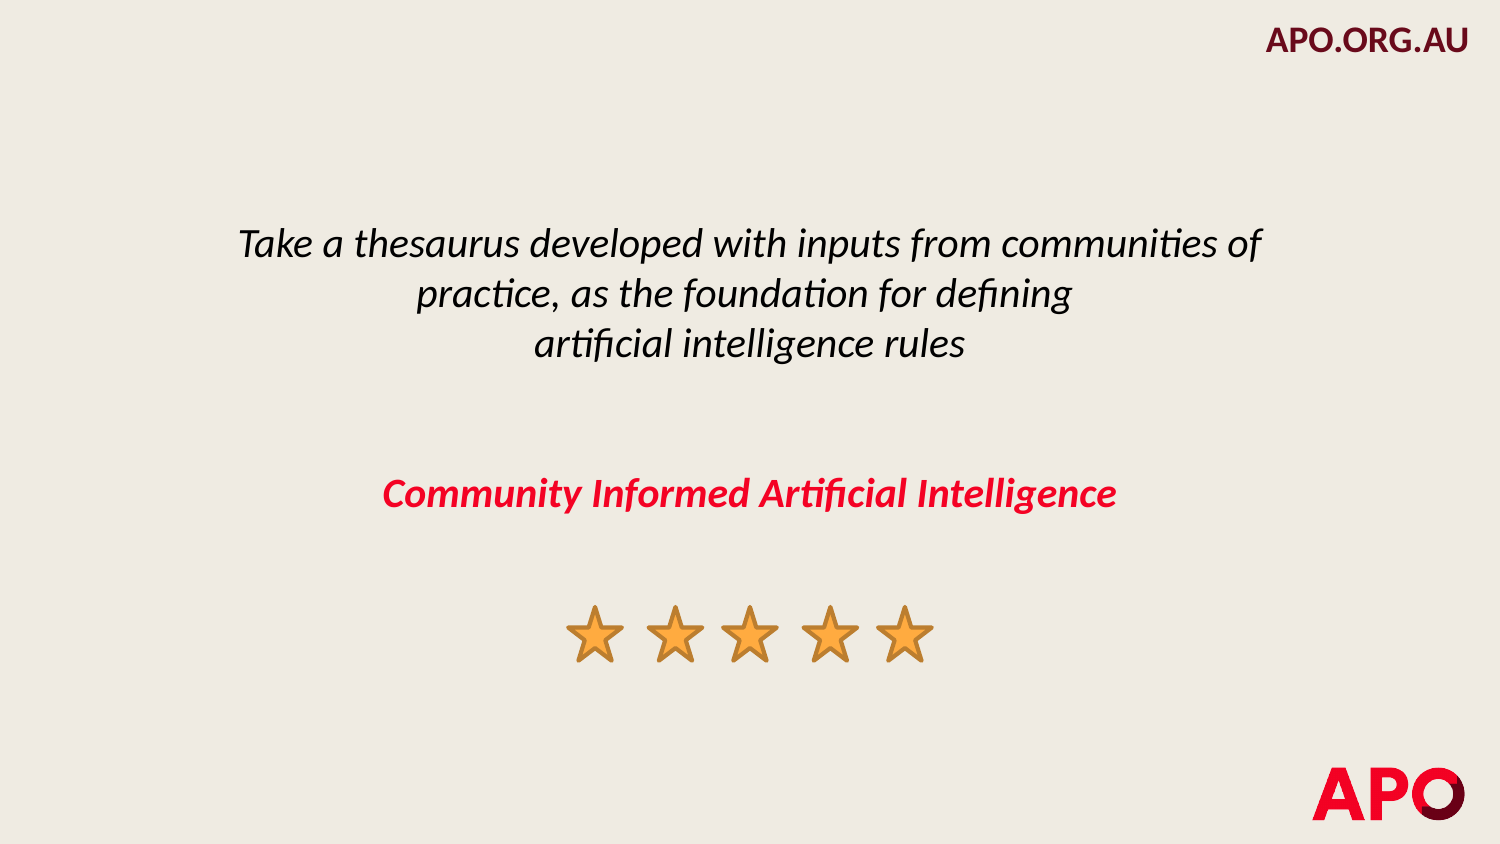

Take a thesaurus developed with inputs from communities of practice, as the foundation for defining
artificial intelligence rules

Community Informed Artificial Intelligence